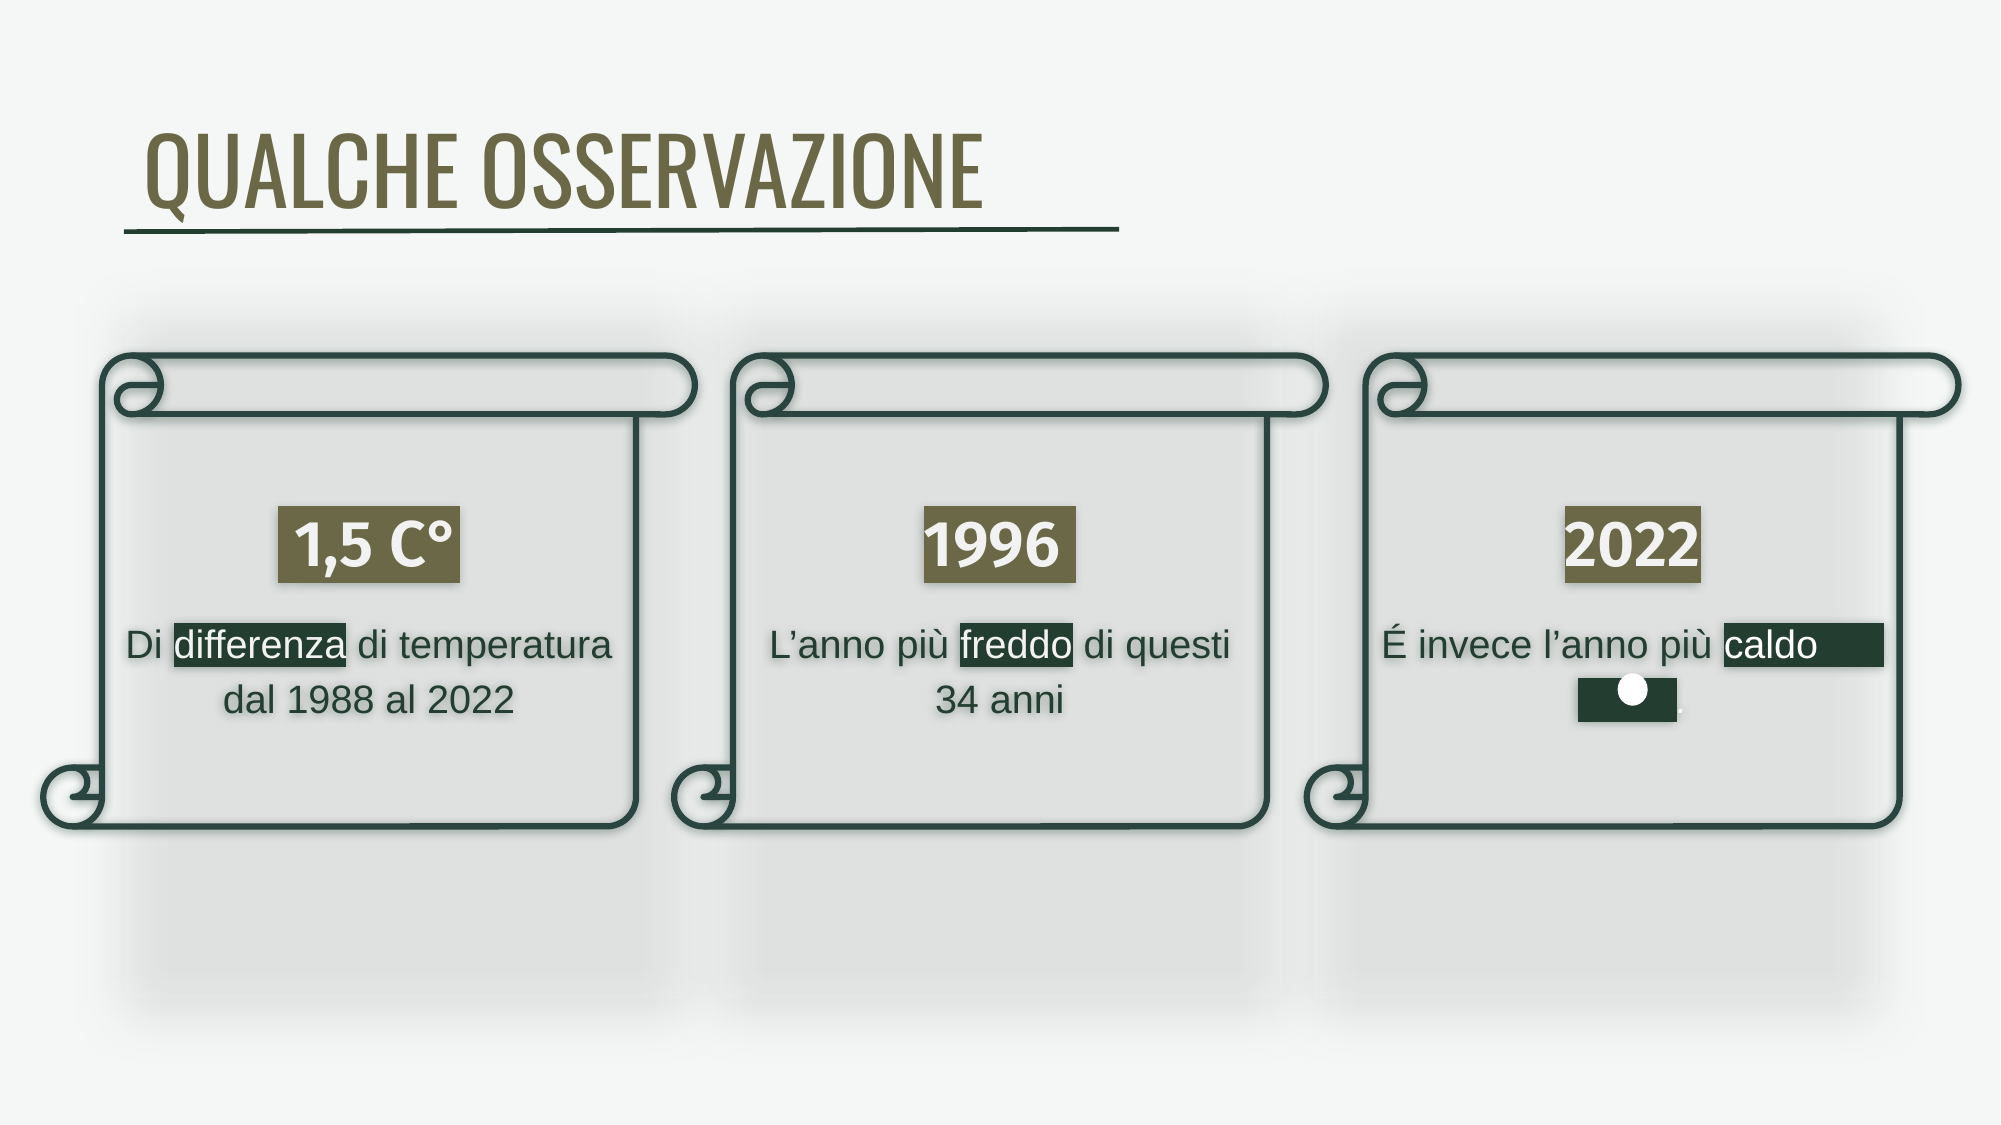

# QUALCHE OSSERVAZIONE
 1,5 C°
Di differenza di temperatura dal 1988 al 2022
1996
L’anno più freddo di questi 34 anni
2022
É invece l’anno più caldo                .